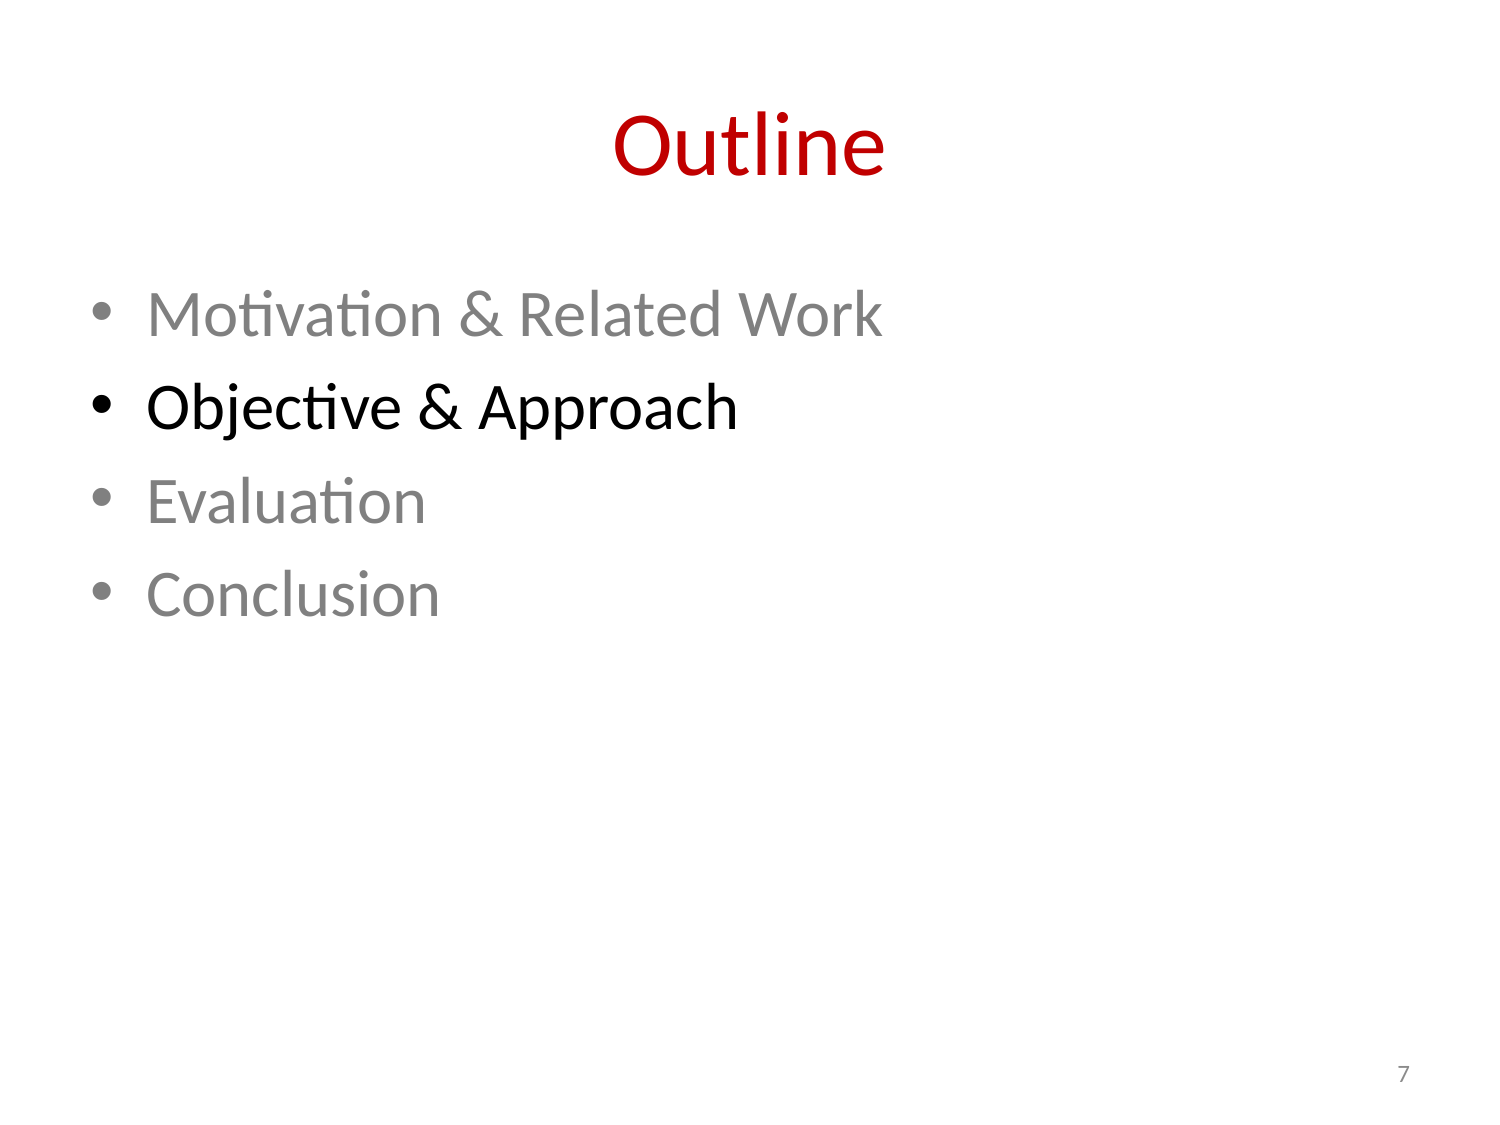

# Outline
Motivation & Related Work
Objective & Approach
Evaluation
Conclusion
7